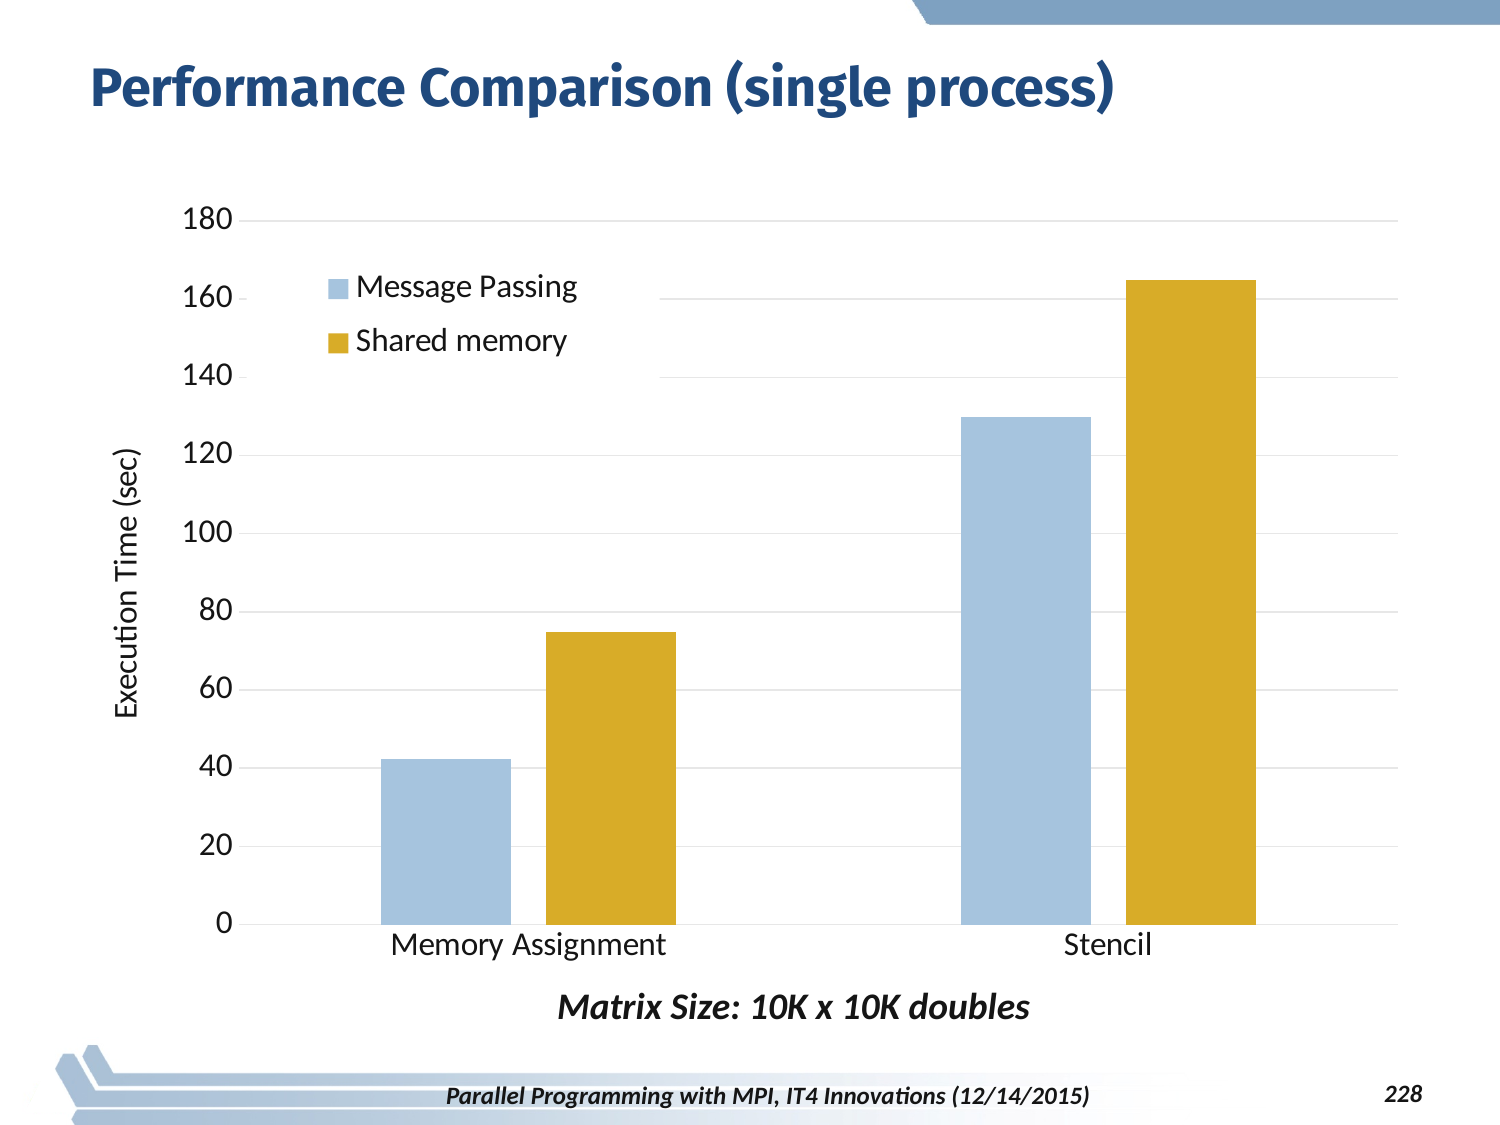

# Performance Comparison (single process)

### Chart

| Category | Message Passing | Shared memory |
|---|---|---|
| Memory Assignment | 42.292011 | 74.842564 |
| Stencil | 129.867875 | 164.779458 |
Matrix Size: 10K x 10K doubles
228
Parallel Programming with MPI, IT4 Innovations (12/14/2015)